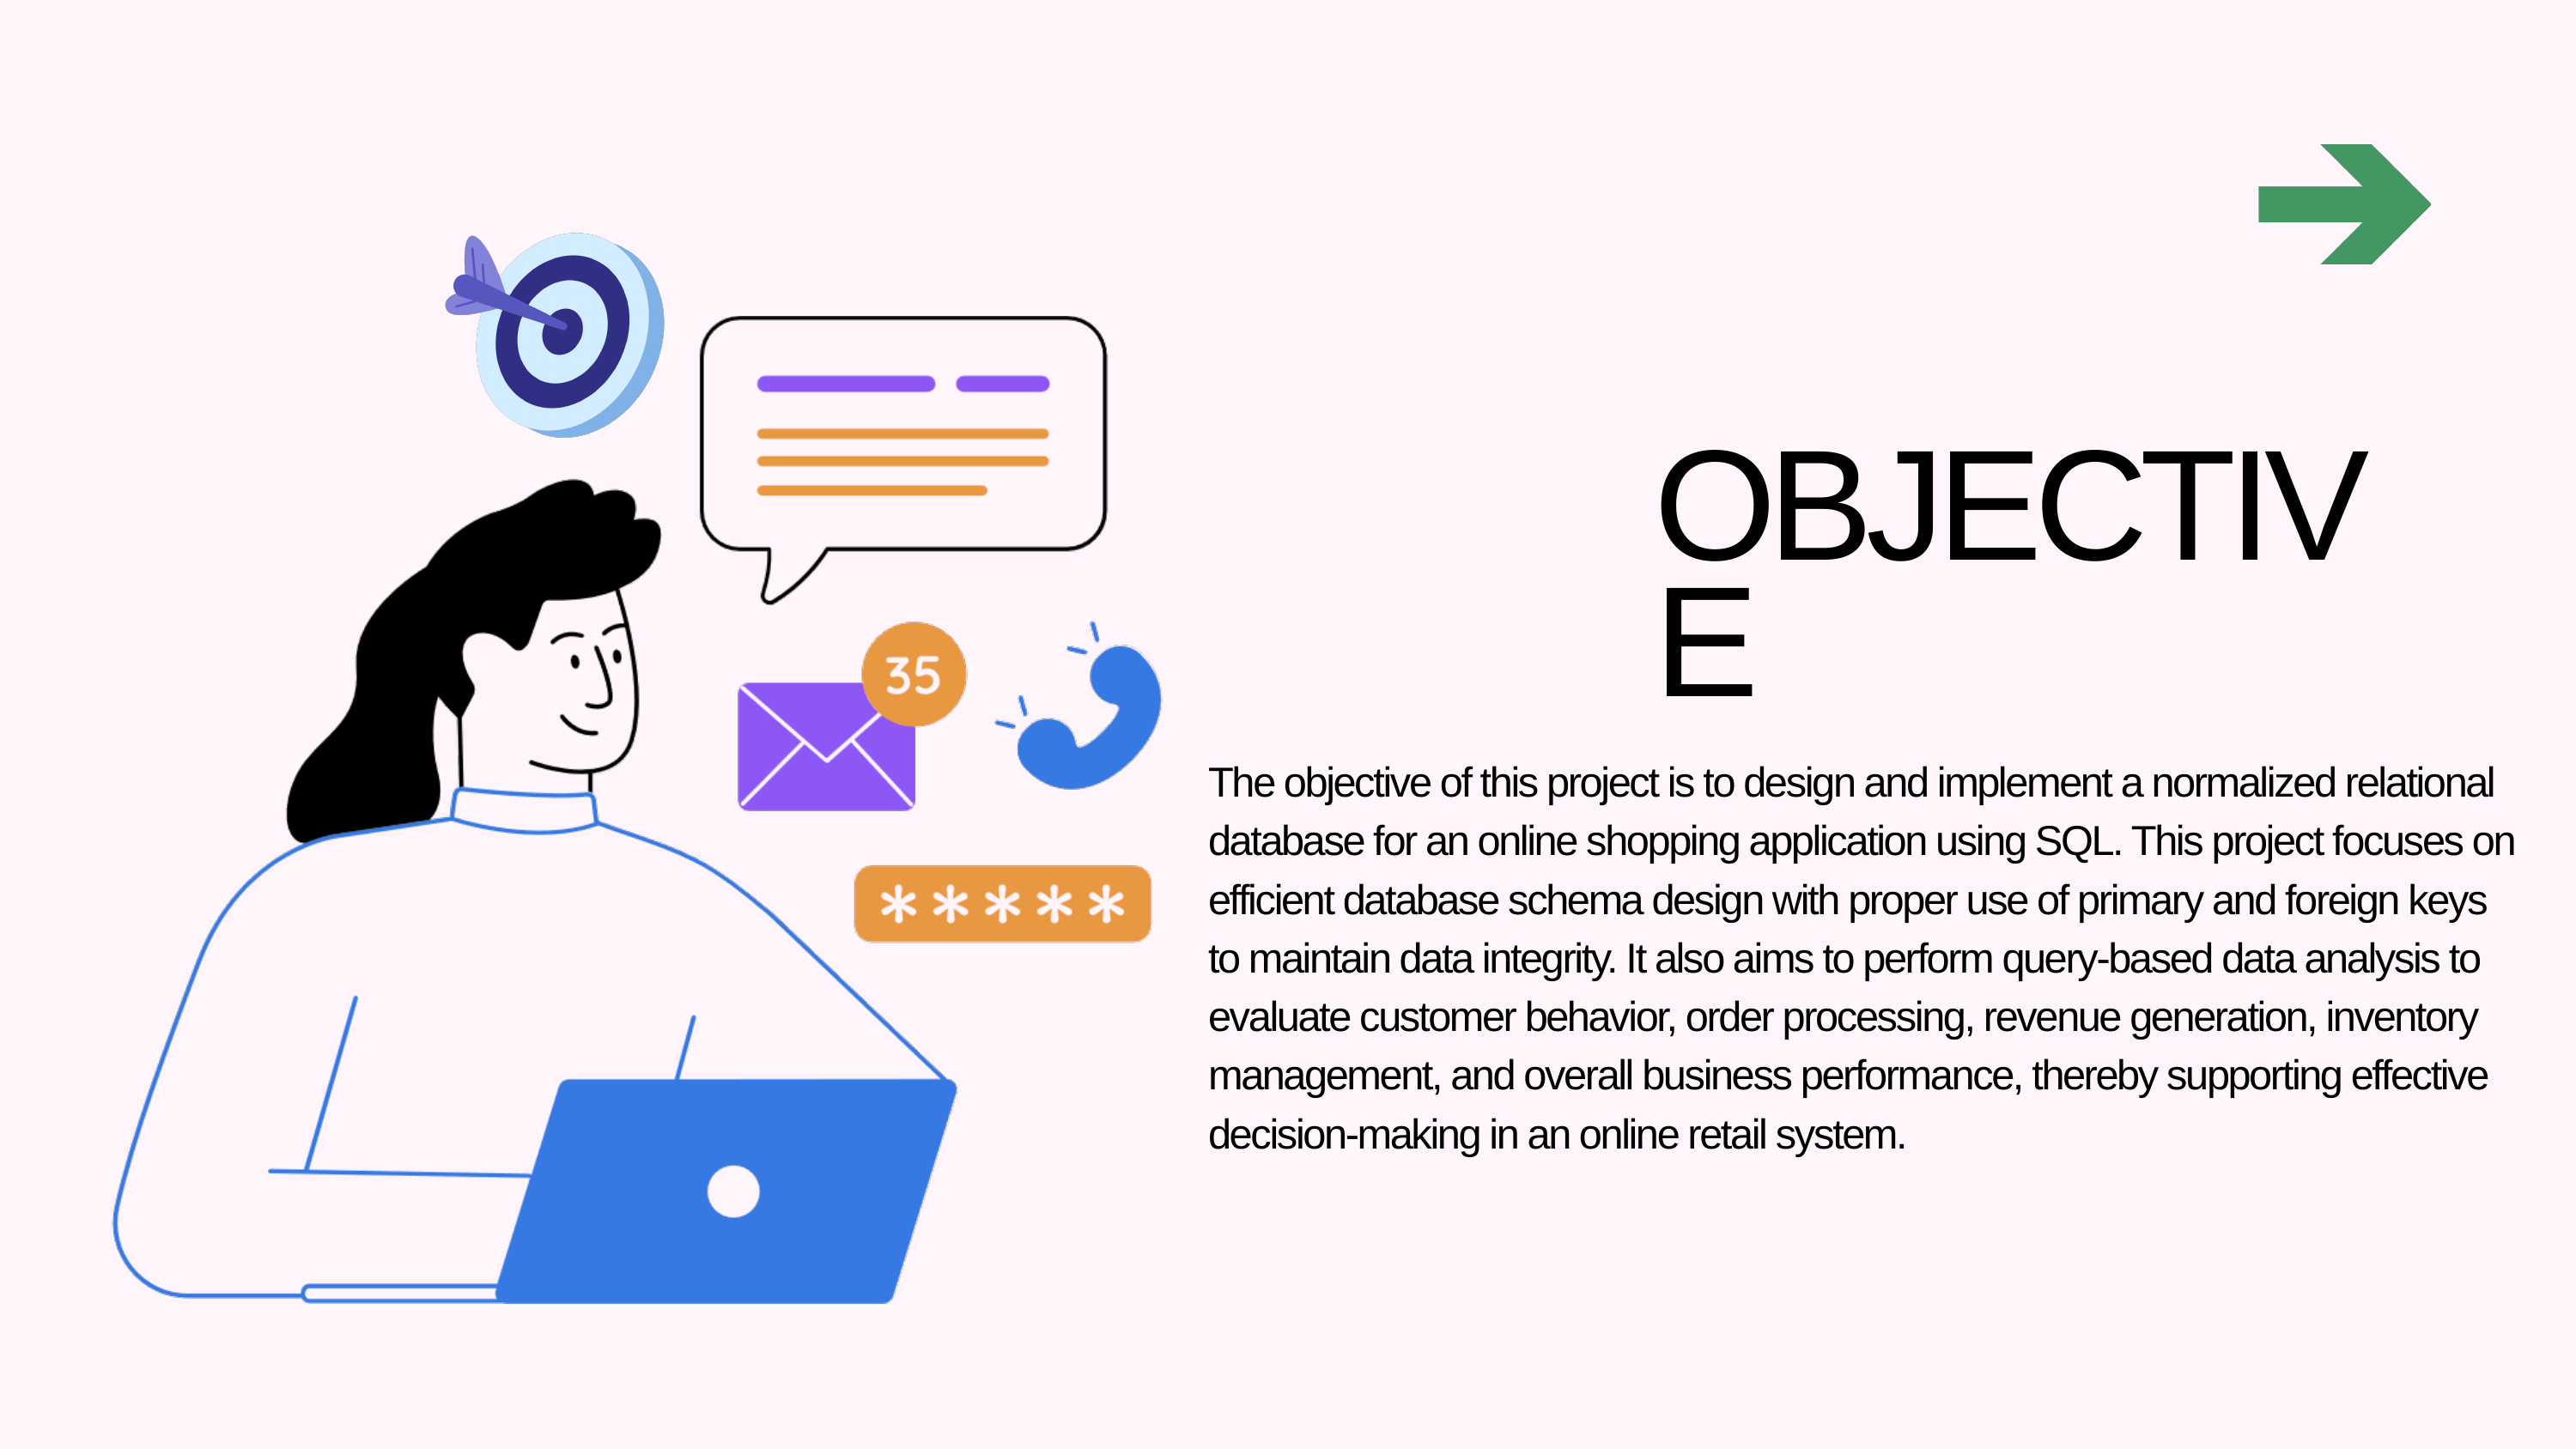

OBJECTIVE
The objective of this project is to design and implement a normalized relational database for an online shopping application using SQL. This project focuses on efficient database schema design with proper use of primary and foreign keys to maintain data integrity. It also aims to perform query-based data analysis to evaluate customer behavior, order processing, revenue generation, inventory management, and overall business performance, thereby supporting effective decision-making in an online retail system.